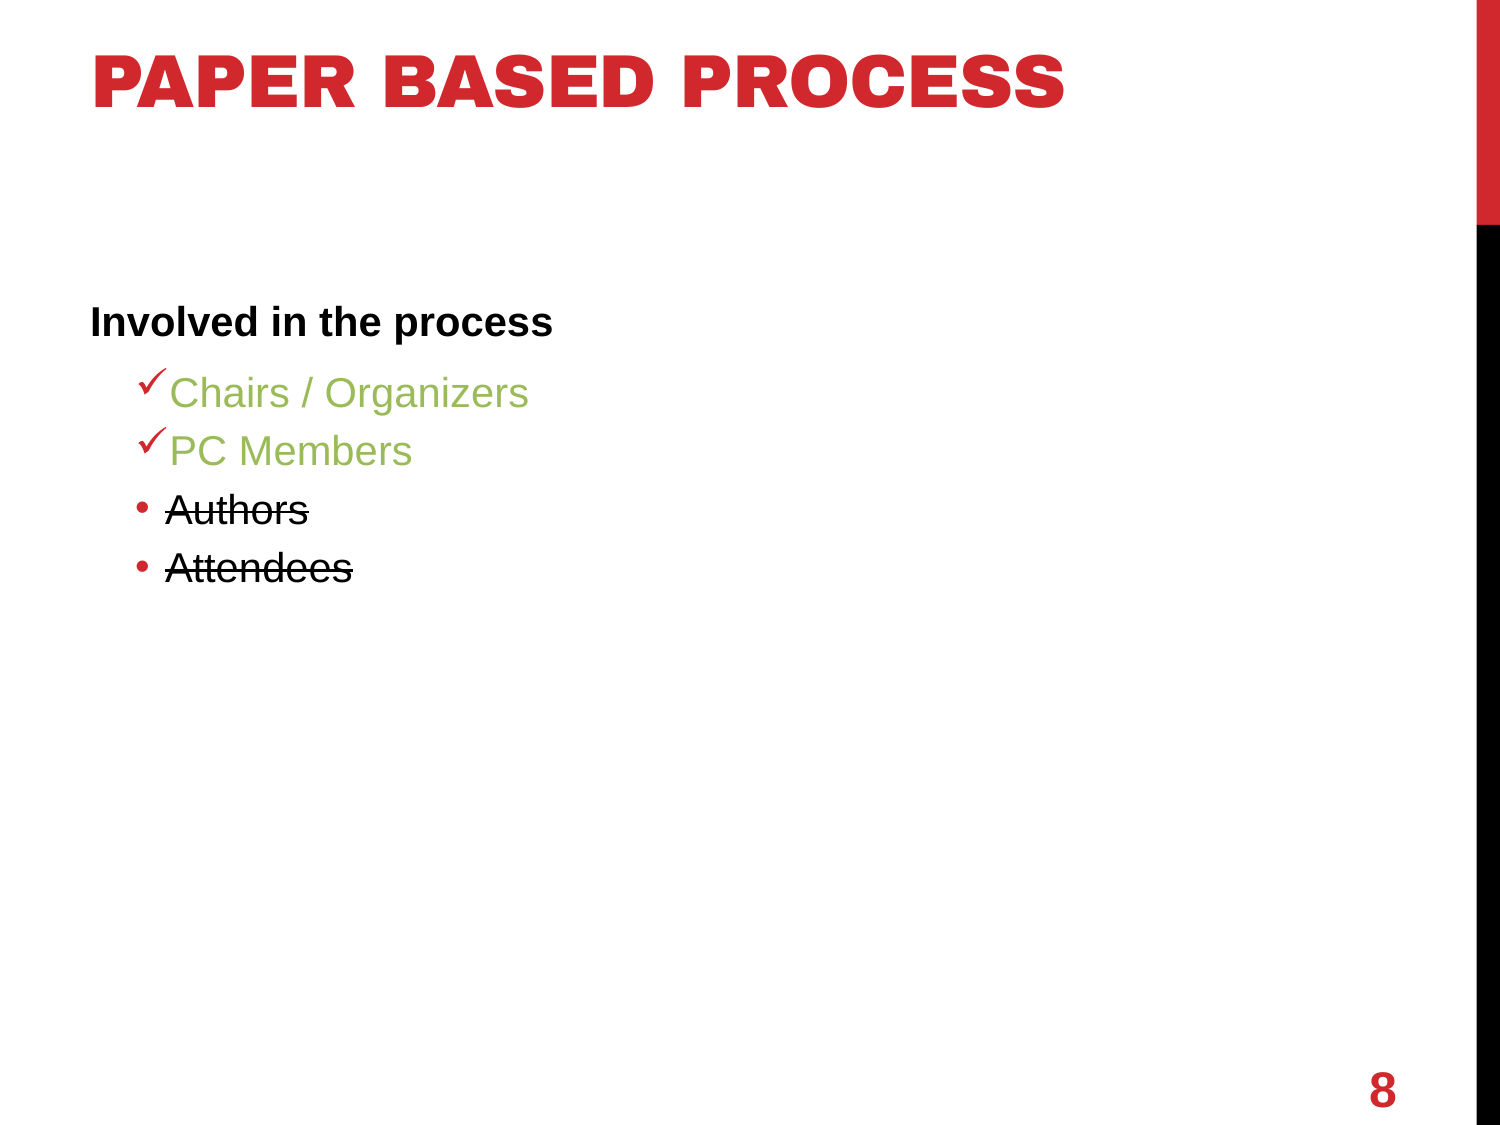

# Paper based process
Involved in the process
Chairs / Organizers
PC Members
Authors
Attendees

8